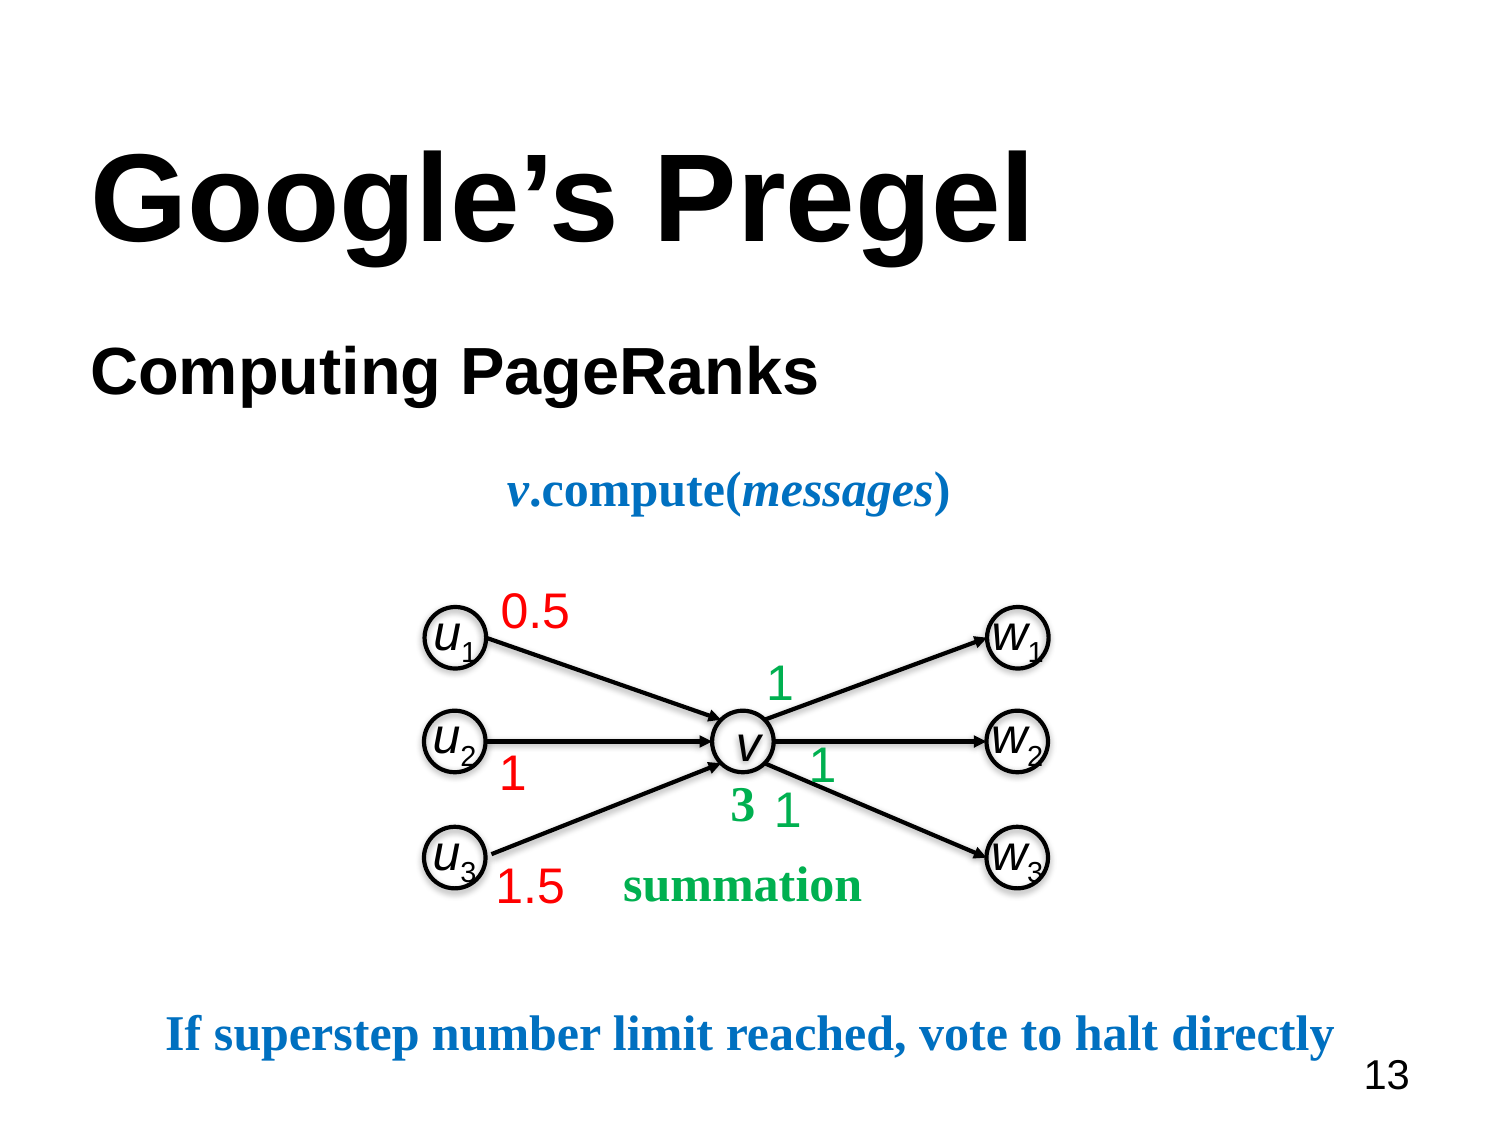

# Google’s Pregel
Computing PageRanks
v.compute(messages)
0.5
u1

w1

1
u2

w2

v
1
1
3

summation
1
u3

w3

1.5
If superstep number limit reached, vote to halt directly
13